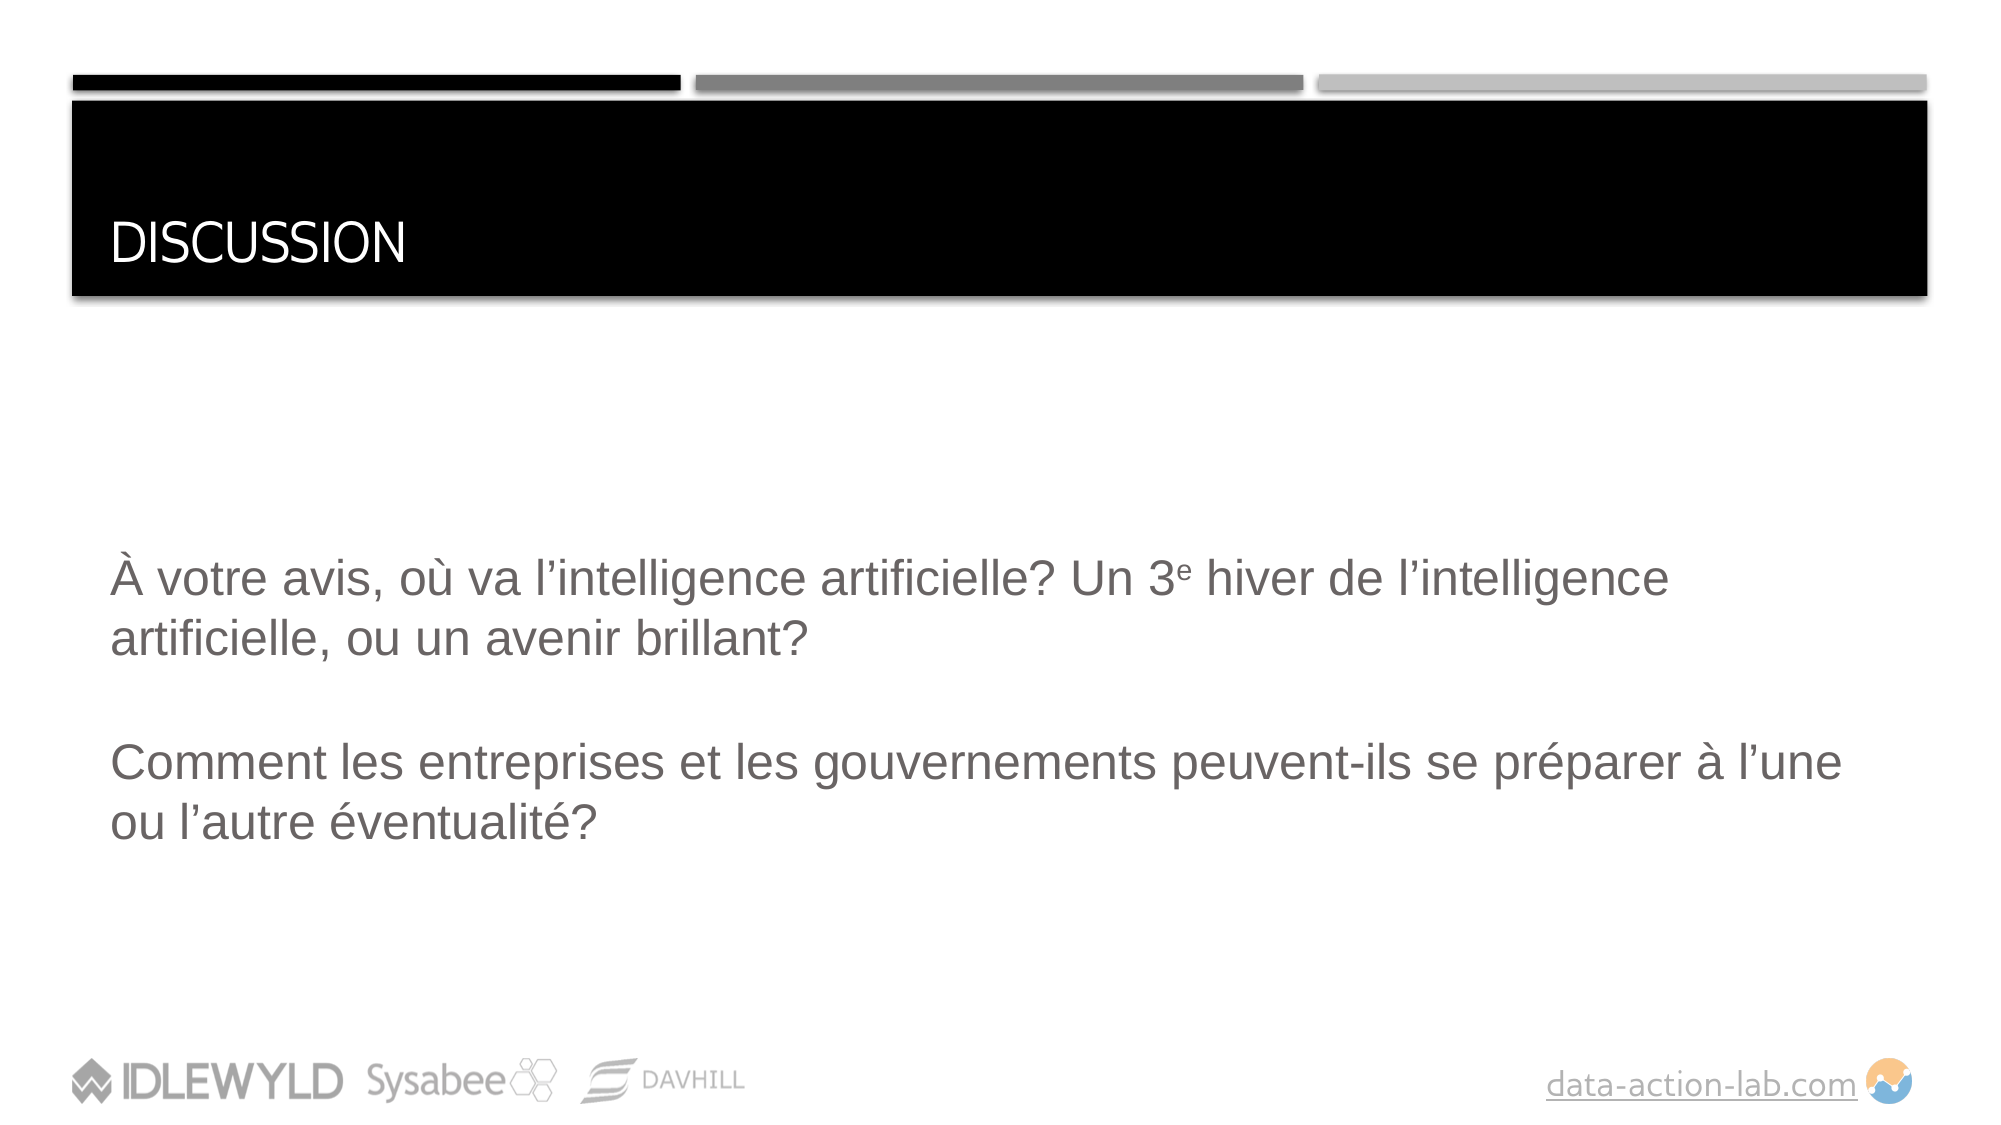

# DISCUSSION
À votre avis, où va l’intelligence artificielle? Un 3e hiver de l’intelligence artificielle, ou un avenir brillant?

Comment les entreprises et les gouvernements peuvent-ils se préparer à l’une ou l’autre éventualité?